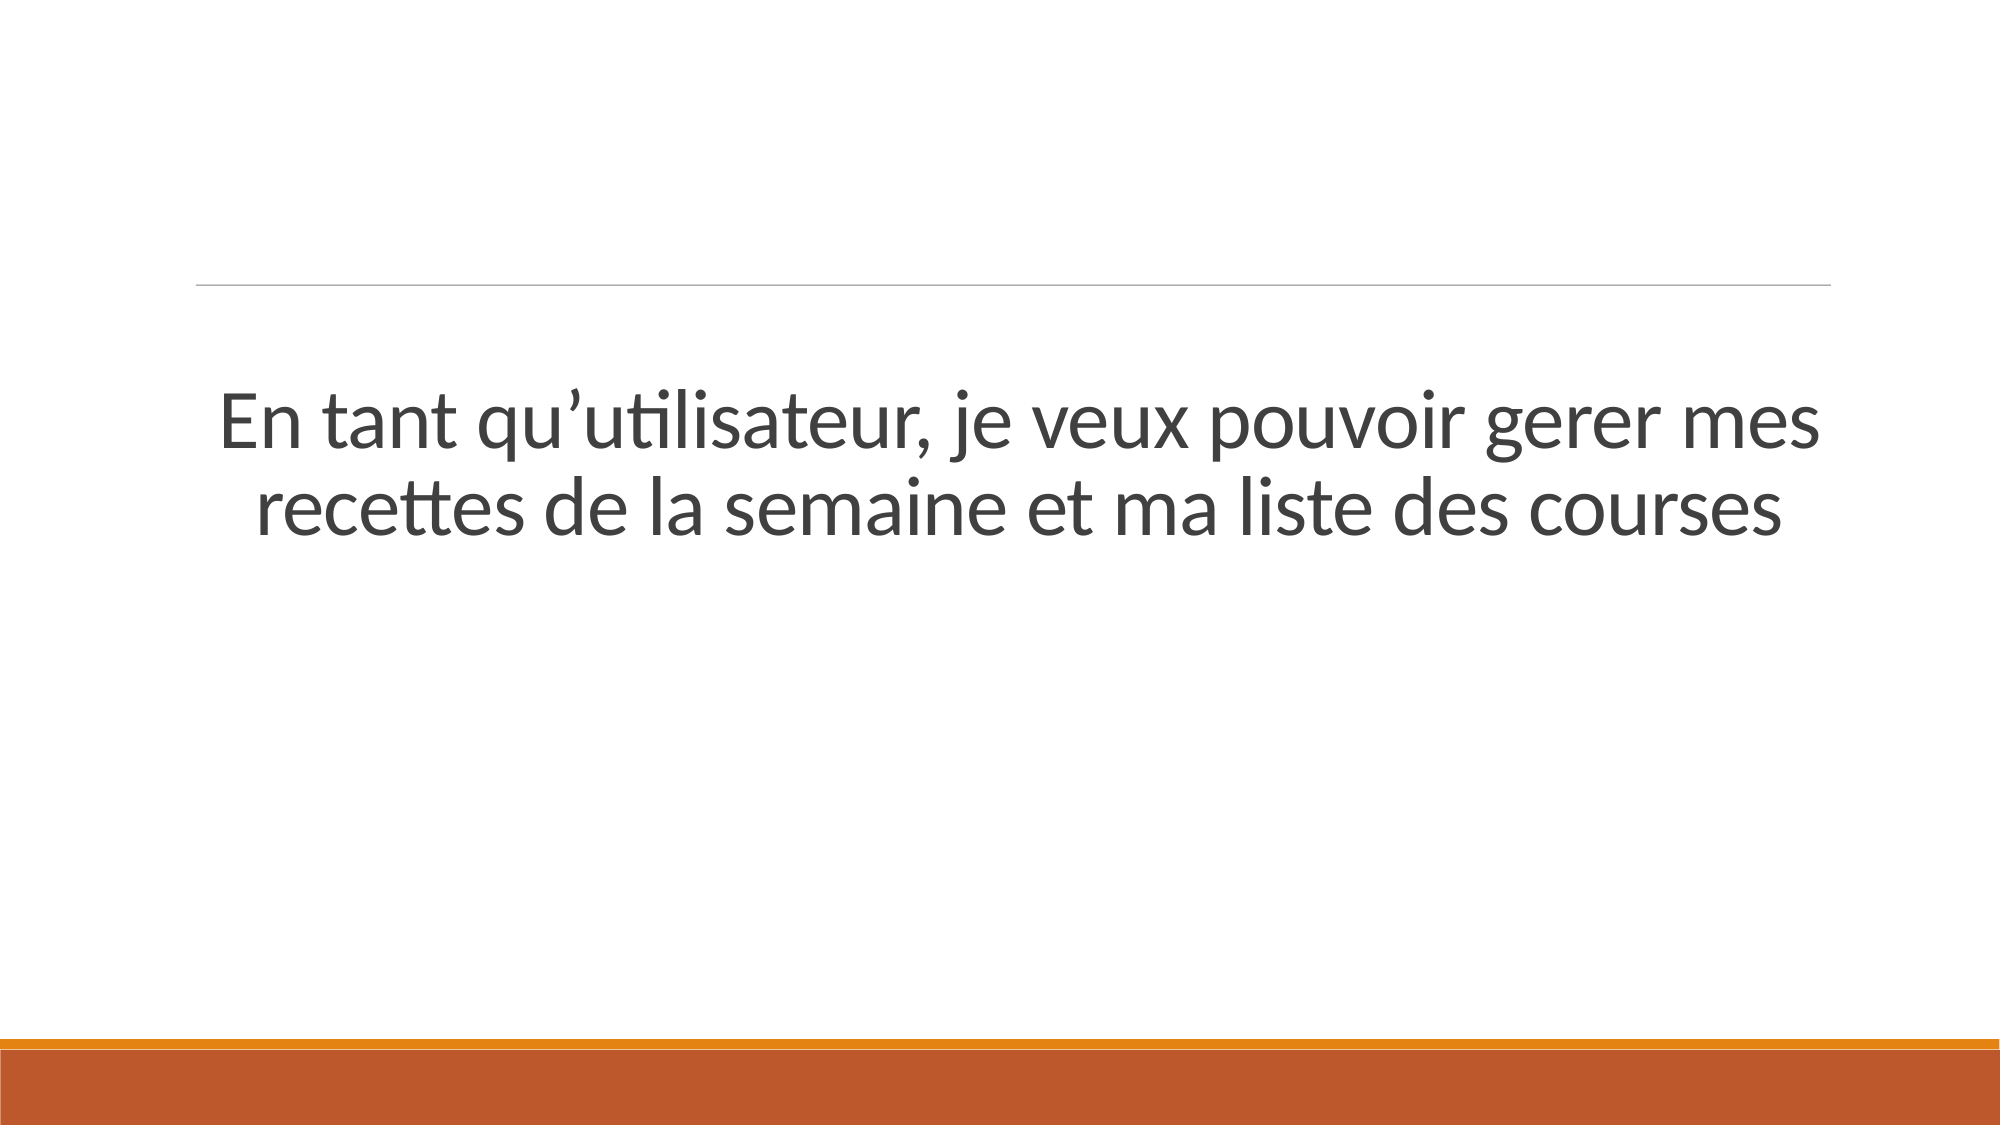

En tant qu’utilisateur, je veux pouvoir gerer mes recettes de la semaine et ma liste des courses